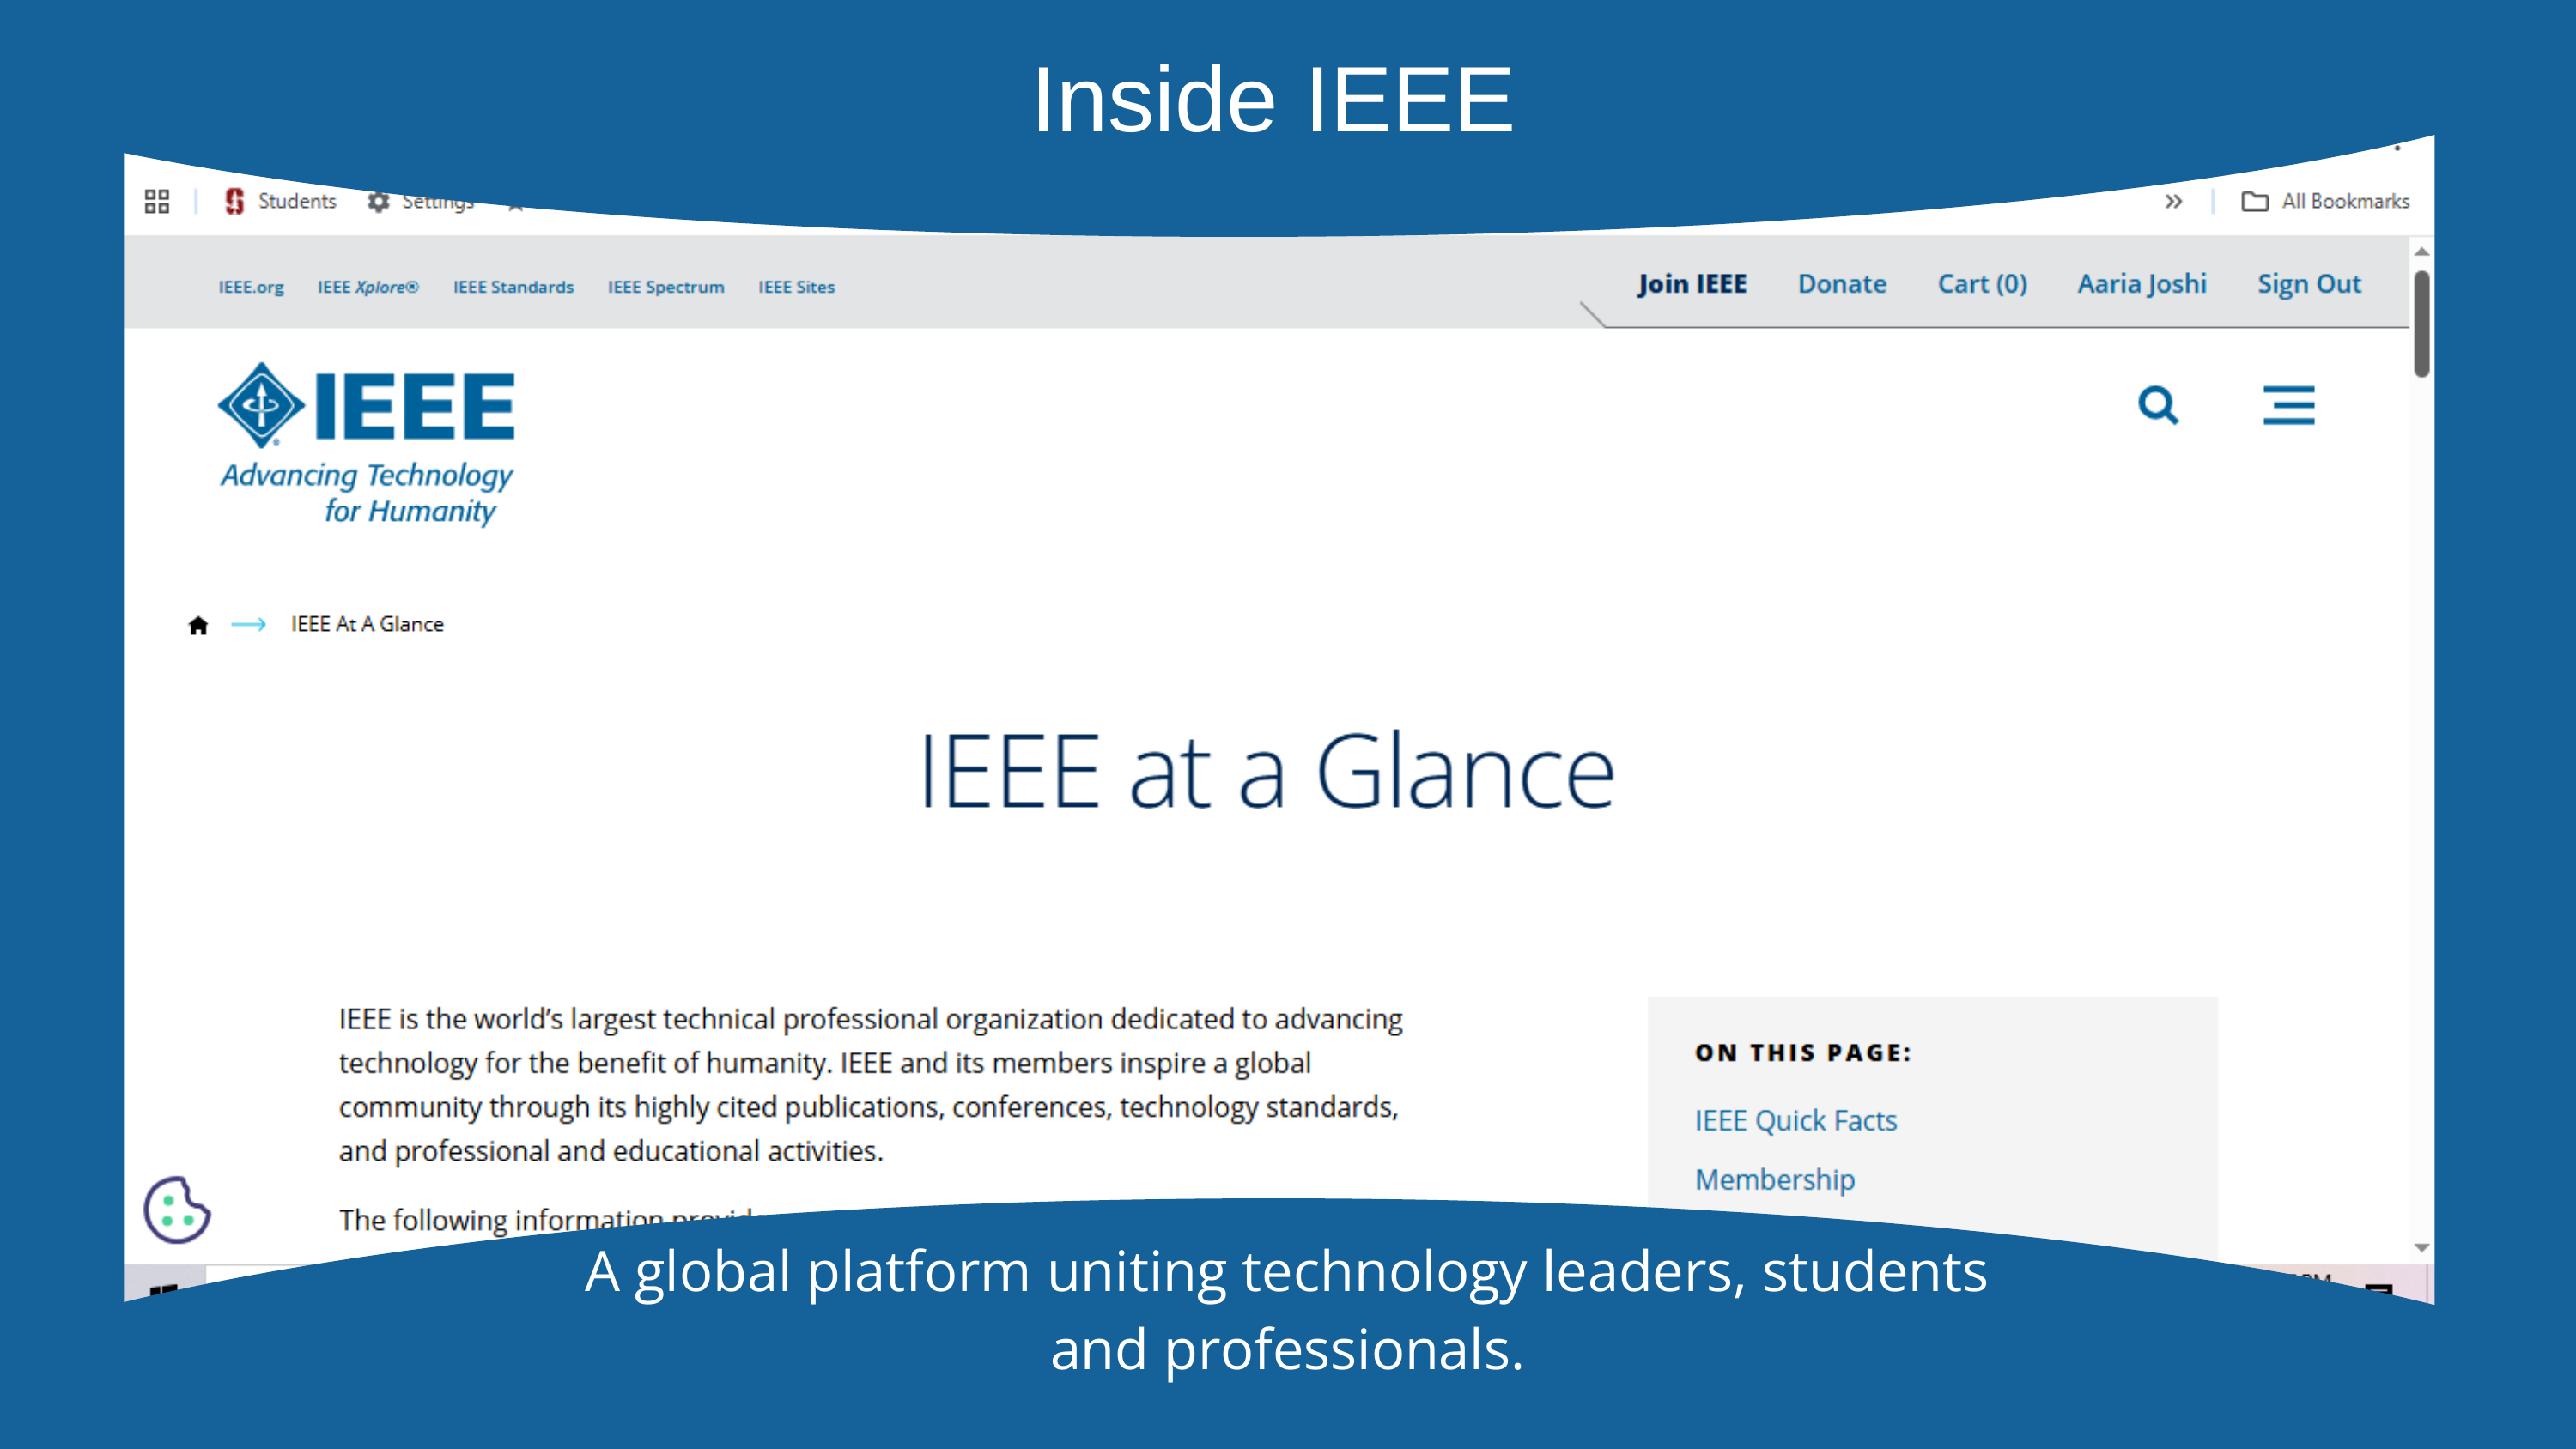

Inside IEEE

A global platform uniting technology leaders, students and professionals.